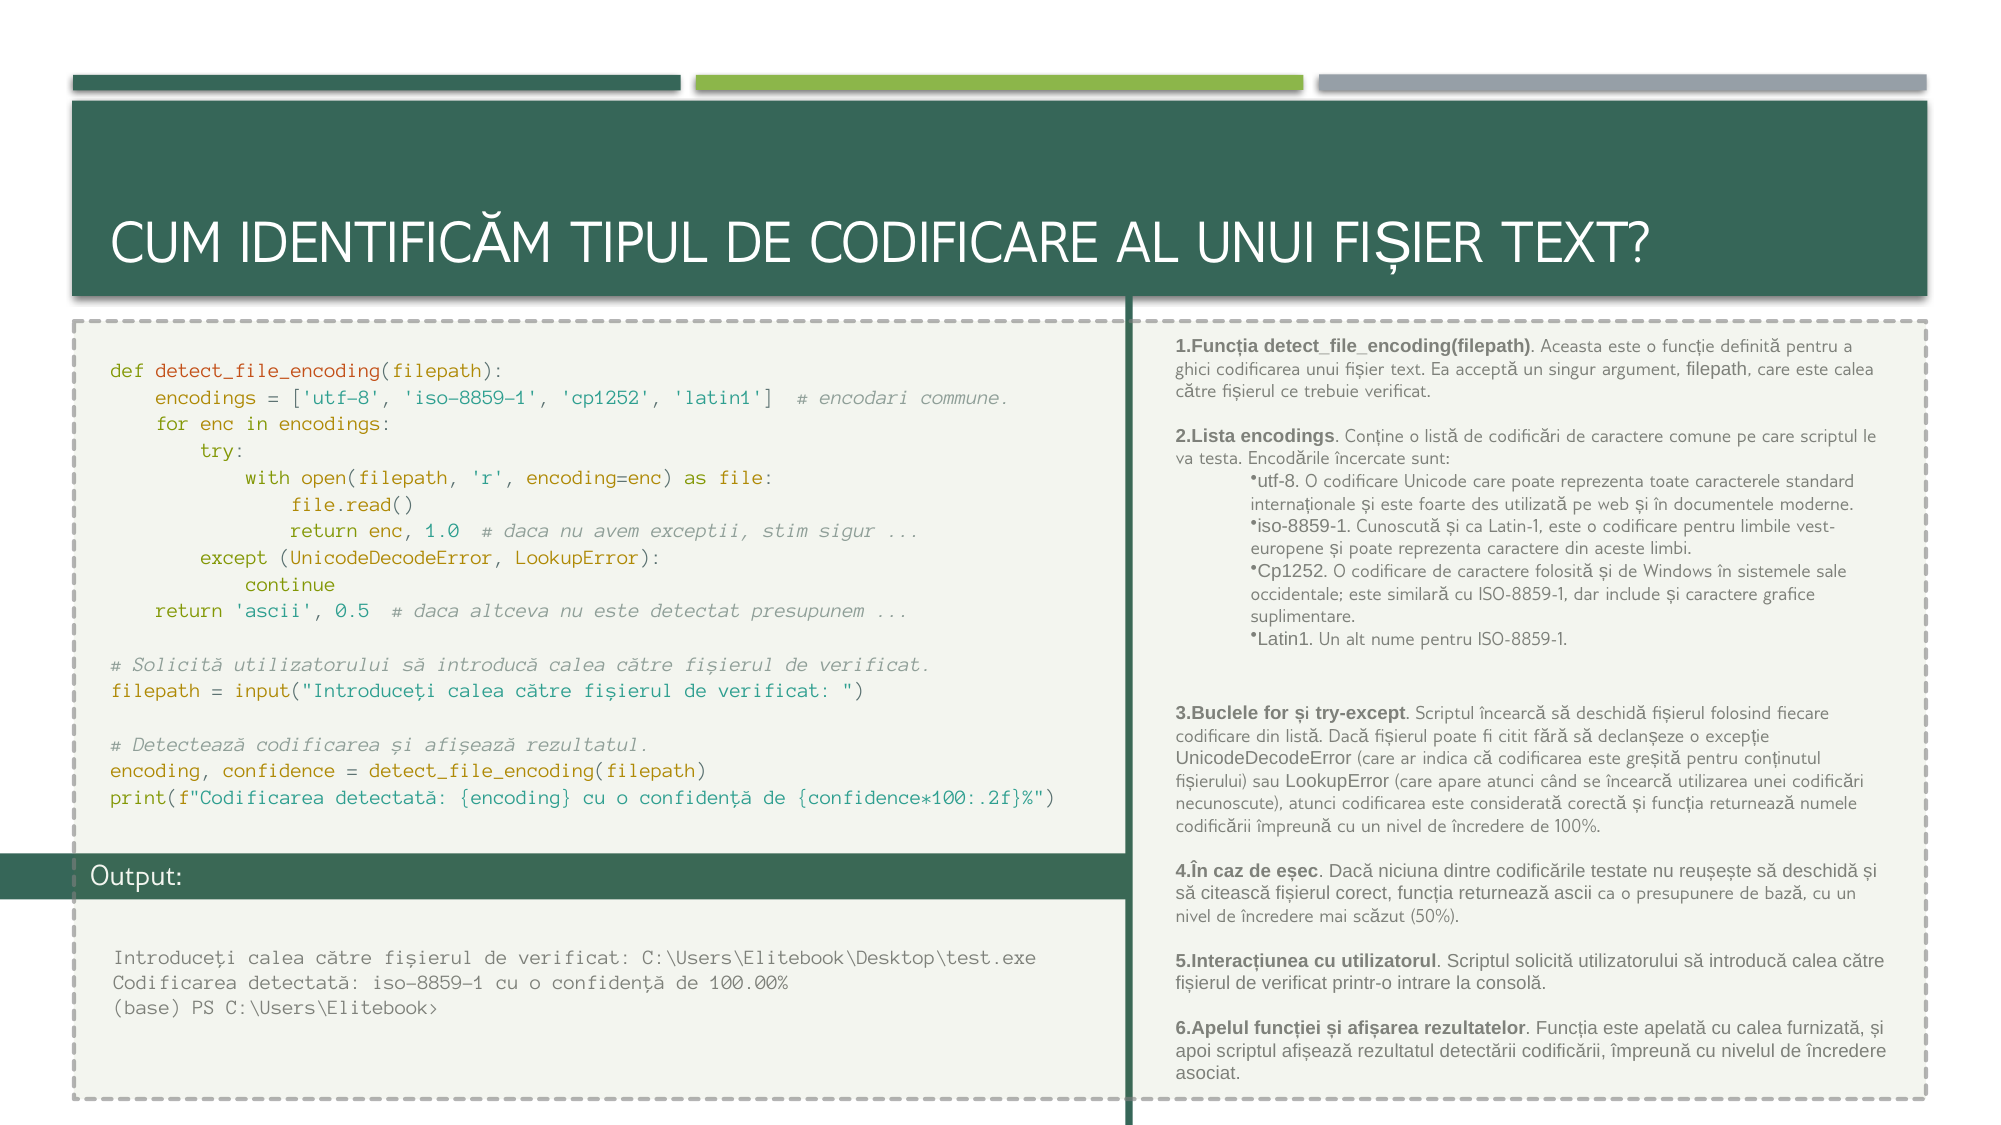

# Cum identificăm tipul de codificare al unui fișier text?

Funcția detect_file_encoding(filepath). Aceasta este o funcție definită pentru a ghici codificarea unui fișier text. Ea acceptă un singur argument, filepath, care este calea către fișierul ce trebuie verificat.

Lista encodings. Conține o listă de codificări de caractere comune pe care scriptul le va testa. Encodările încercate sunt:
utf-8. O codificare Unicode care poate reprezenta toate caracterele standard internaționale și este foarte des utilizată pe web și în documentele moderne.
iso-8859-1. Cunoscută și ca Latin-1, este o codificare pentru limbile vest-europene și poate reprezenta caractere din aceste limbi.
Cp1252. O codificare de caractere folosită și de Windows în sistemele sale occidentale; este similară cu ISO-8859-1, dar include și caractere grafice suplimentare.
Latin1. Un alt nume pentru ISO-8859-1.

Buclele for și try-except. Scriptul încearcă să deschidă fișierul folosind fiecare codificare din listă. Dacă fișierul poate fi citit fără să declanșeze o excepție UnicodeDecodeError (care ar indica că codificarea este greșită pentru conținutul fișierului) sau LookupError (care apare atunci când se încearcă utilizarea unei codificări necunoscute), atunci codificarea este considerată corectă și funcția returnează numele codificării împreună cu un nivel de încredere de 100%.

În caz de eșec. Dacă niciuna dintre codificările testate nu reușește să deschidă și să citească fișierul corect, funcția returnează ascii ca o presupunere de bază, cu un nivel de încredere mai scăzut (50%).

Interacțiunea cu utilizatorul. Scriptul solicită utilizatorului să introducă calea către fișierul de verificat printr-o intrare la consolă.

Apelul funcției și afișarea rezultatelor. Funcția este apelată cu calea furnizată, și apoi scriptul afișează rezultatul detectării codificării, împreună cu nivelul de încredere asociat.
def detect_file_encoding(filepath):
    encodings = ['utf-8', 'iso-8859-1', 'cp1252', 'latin1']  # encodari commune.
    for enc in encodings:
        try:
            with open(filepath, 'r', encoding=enc) as file:
                file.read()
                return enc, 1.0  # daca nu avem exceptii, stim sigur ...
        except (UnicodeDecodeError, LookupError):
            continue
    return 'ascii', 0.5  # daca altceva nu este detectat presupunem ...

# Solicită utilizatorului să introducă calea către fișierul de verificat.
filepath = input("Introduceți calea către fișierul de verificat: ")

# Detectează codificarea și afișează rezultatul.
encoding, confidence = detect_file_encoding(filepath)
print(f"Codificarea detectată: {encoding} cu o confidență de {confidence*100:.2f}%")

Output:

Introduceți calea către fișierul de verificat: C:\Users\Elitebook\Desktop\test.exe
Codificarea detectată: iso-8859-1 cu o confidență de 100.00%
(base) PS C:\Users\Elitebook>